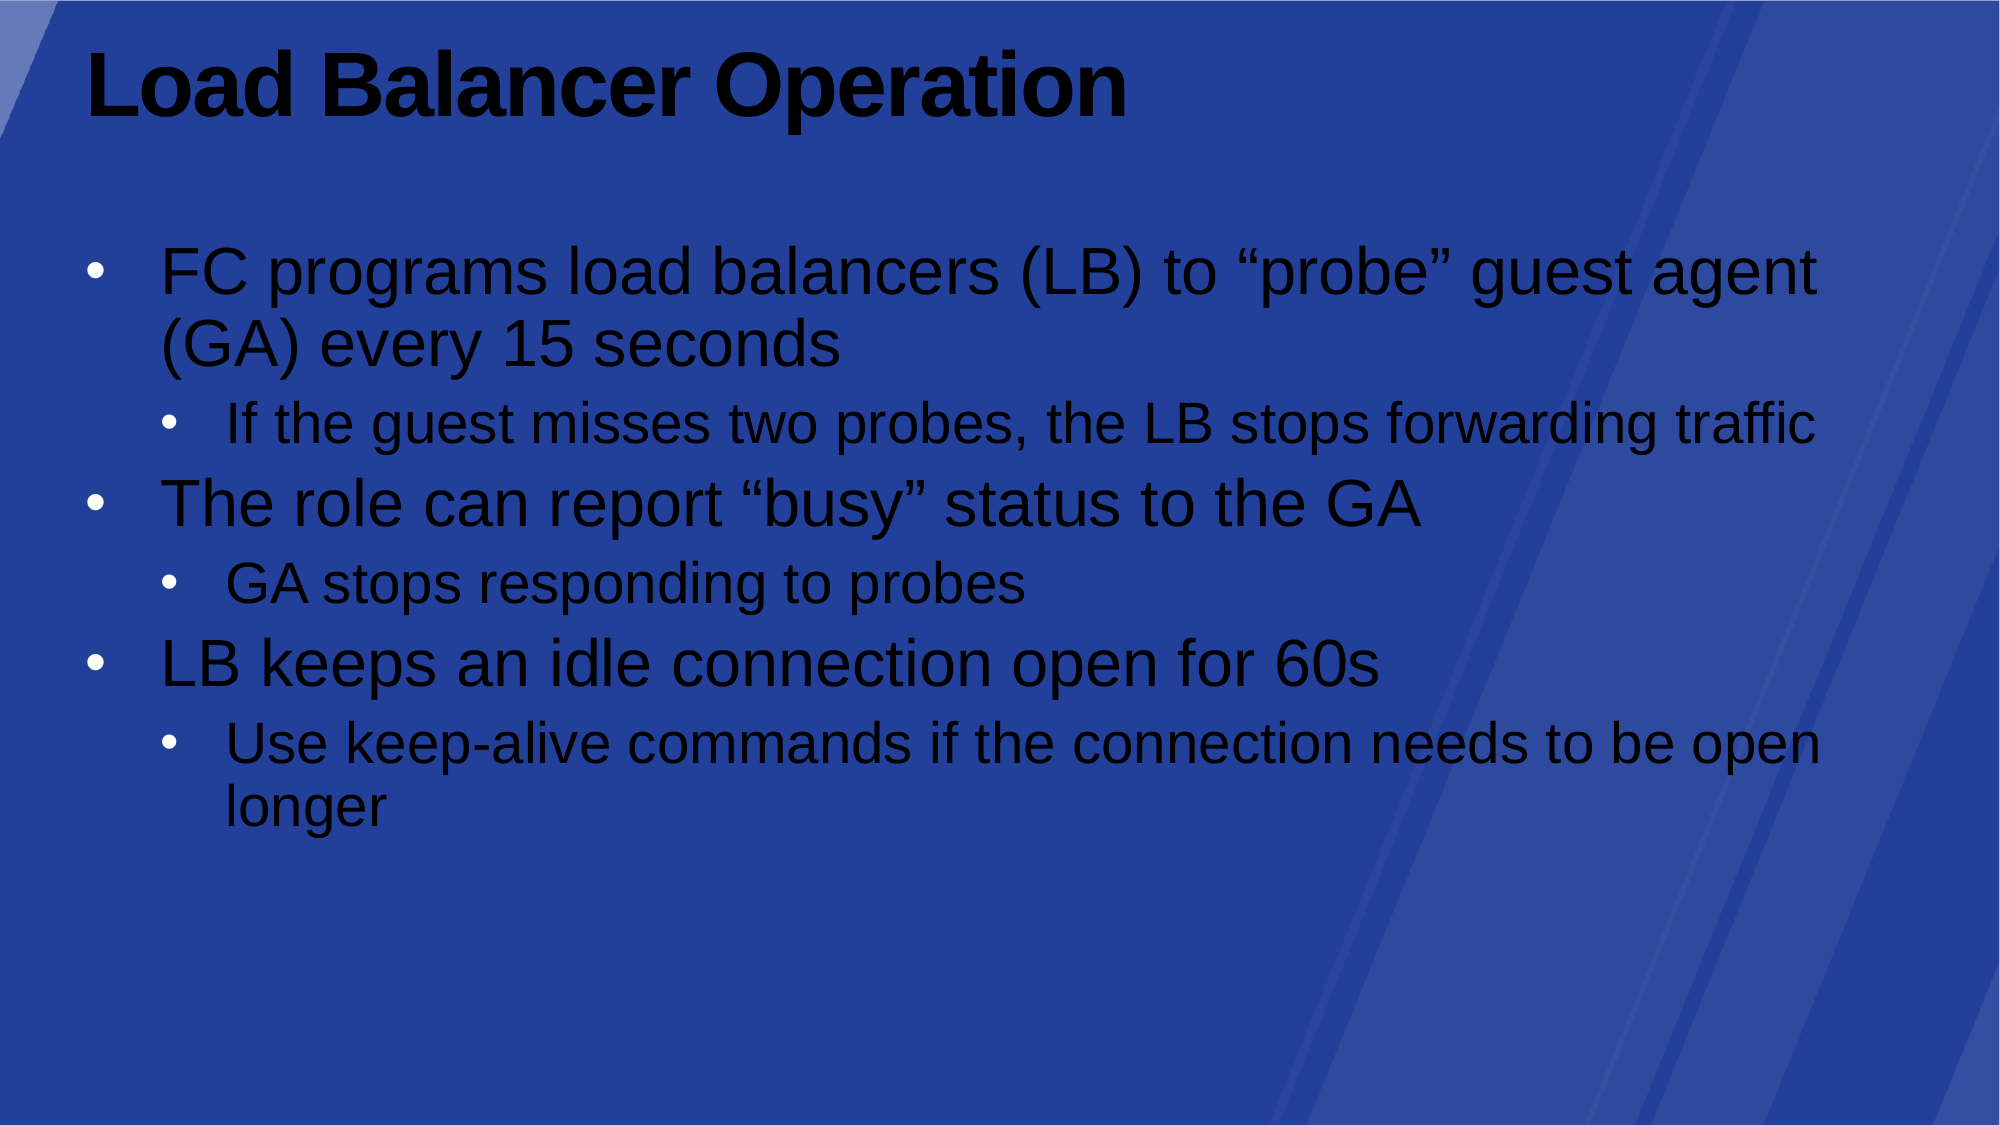

# Load Balancer Operation
FC programs load balancers (LB) to “probe” guest agent (GA) every 15 seconds
If the guest misses two probes, the LB stops forwarding traffic
The role can report “busy” status to the GA
GA stops responding to probes
LB keeps an idle connection open for 60s
Use keep-alive commands if the connection needs to be open longer